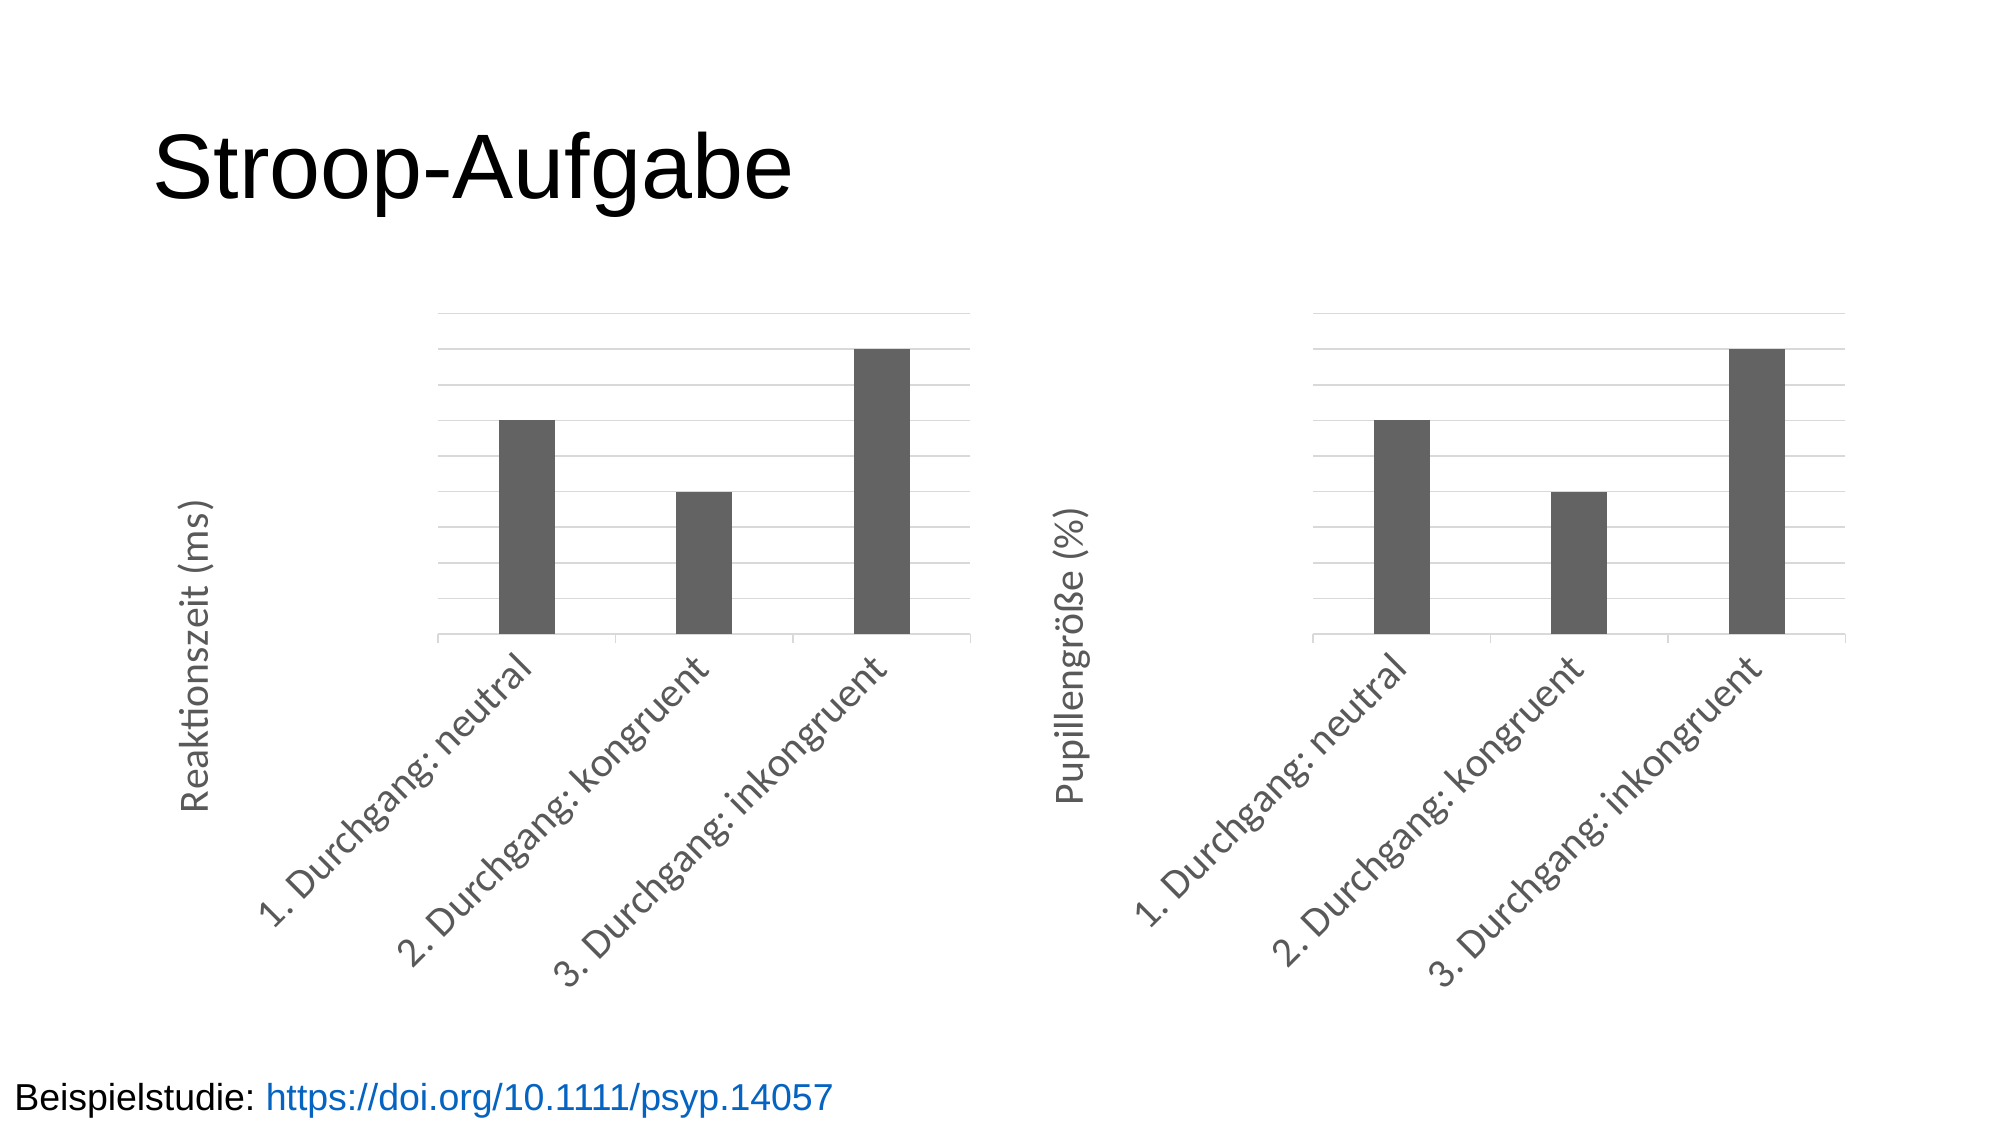

# Stroop-Aufgabe

### Chart

| Category | Kästchen |
|---|---|
| 1. Durchgang: neutral | 3.0 |
| 2. Durchgang: kongruent | 2.0 |
| 3. Durchgang: inkongruent | 4.0 |

### Chart

| Category | Kästchen |
|---|---|
| 1. Durchgang: neutral | 3.0 |
| 2. Durchgang: kongruent | 2.0 |
| 3. Durchgang: inkongruent | 4.0 |
Beispielstudie: https://doi.org/10.1111/psyp.14057